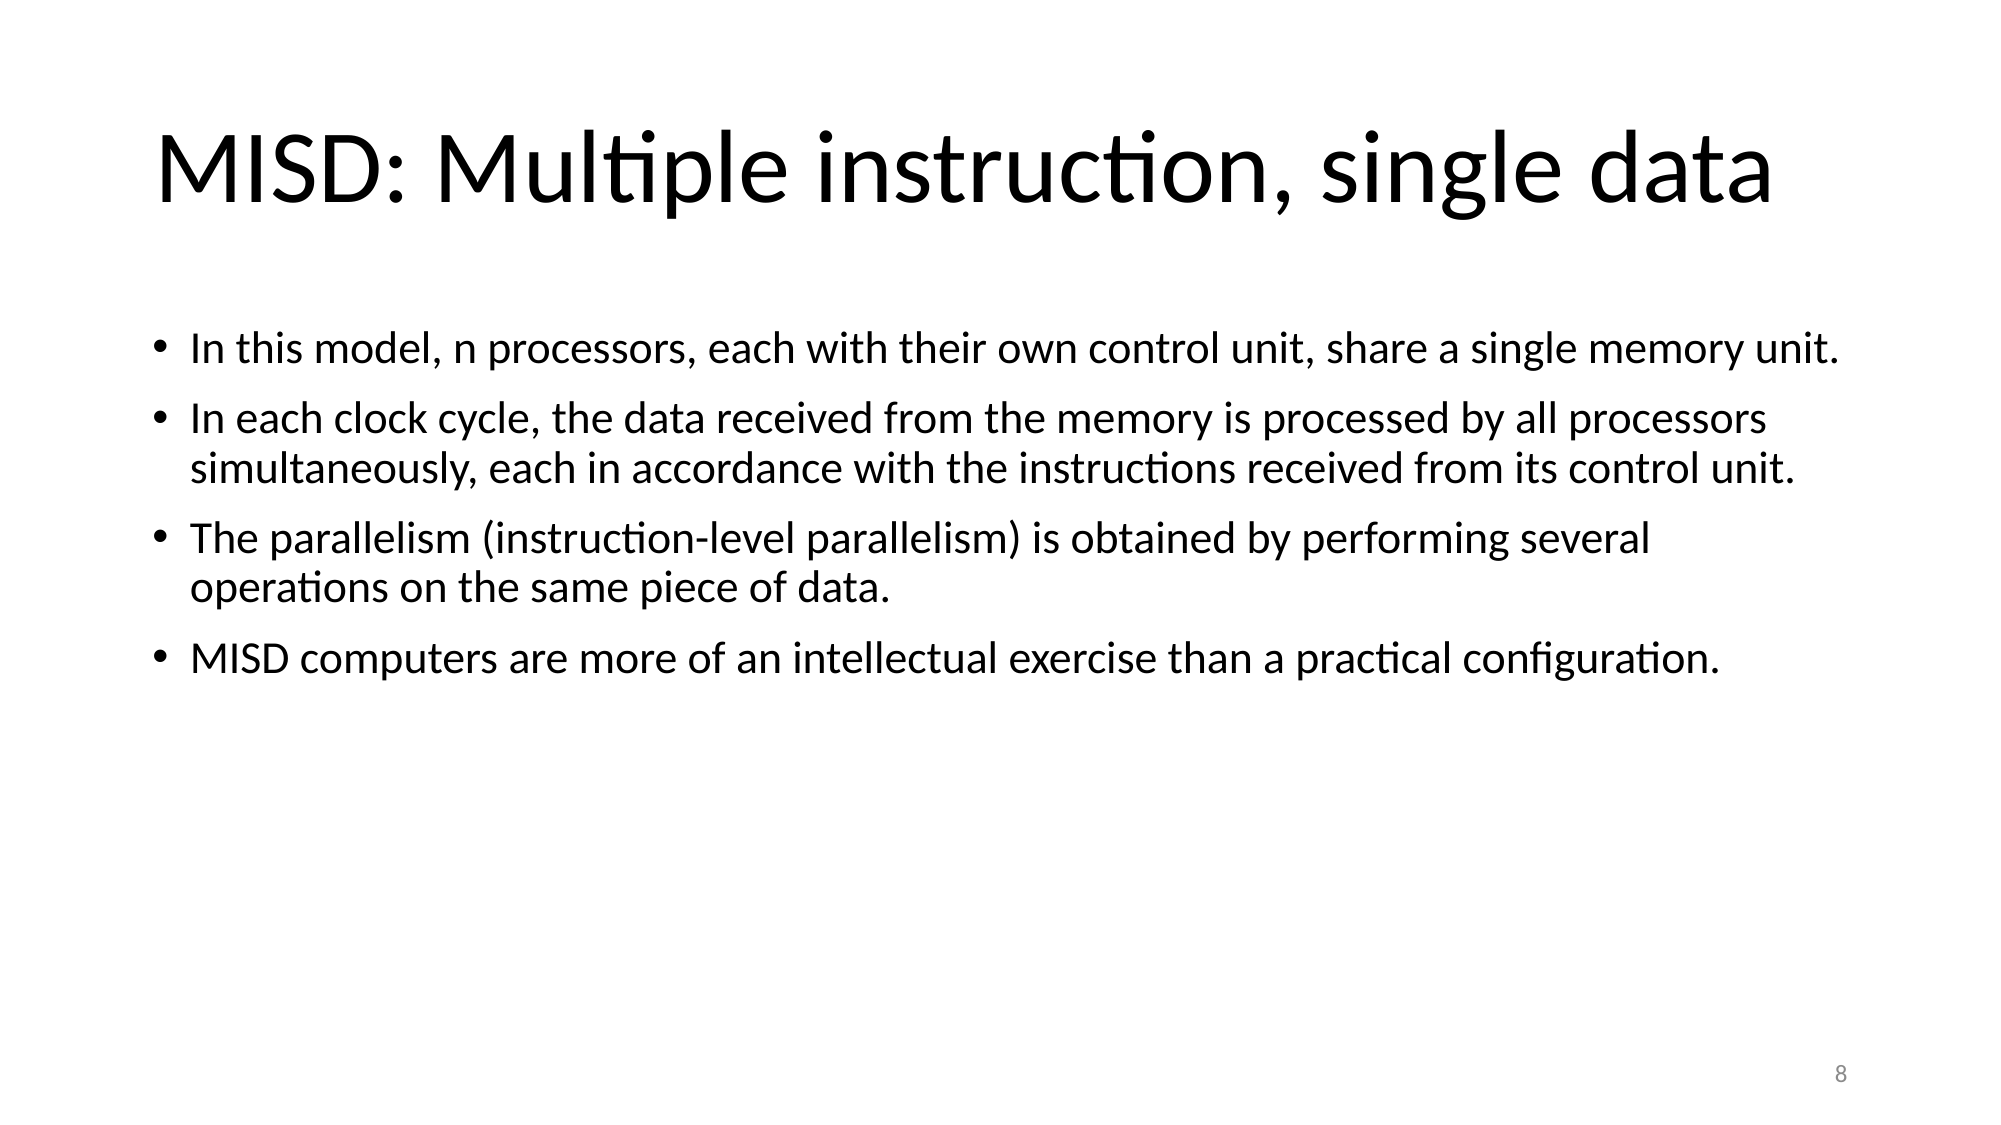

MISD: Multiple instruction, single data
In this model, n processors, each with their own control unit, share a single memory unit.
In each clock cycle, the data received from the memory is processed by all processors simultaneously, each in accordance with the instructions received from its control unit.
The parallelism (instruction-level parallelism) is obtained by performing several operations on the same piece of data.
MISD computers are more of an intellectual exercise than a practical configuration.
8